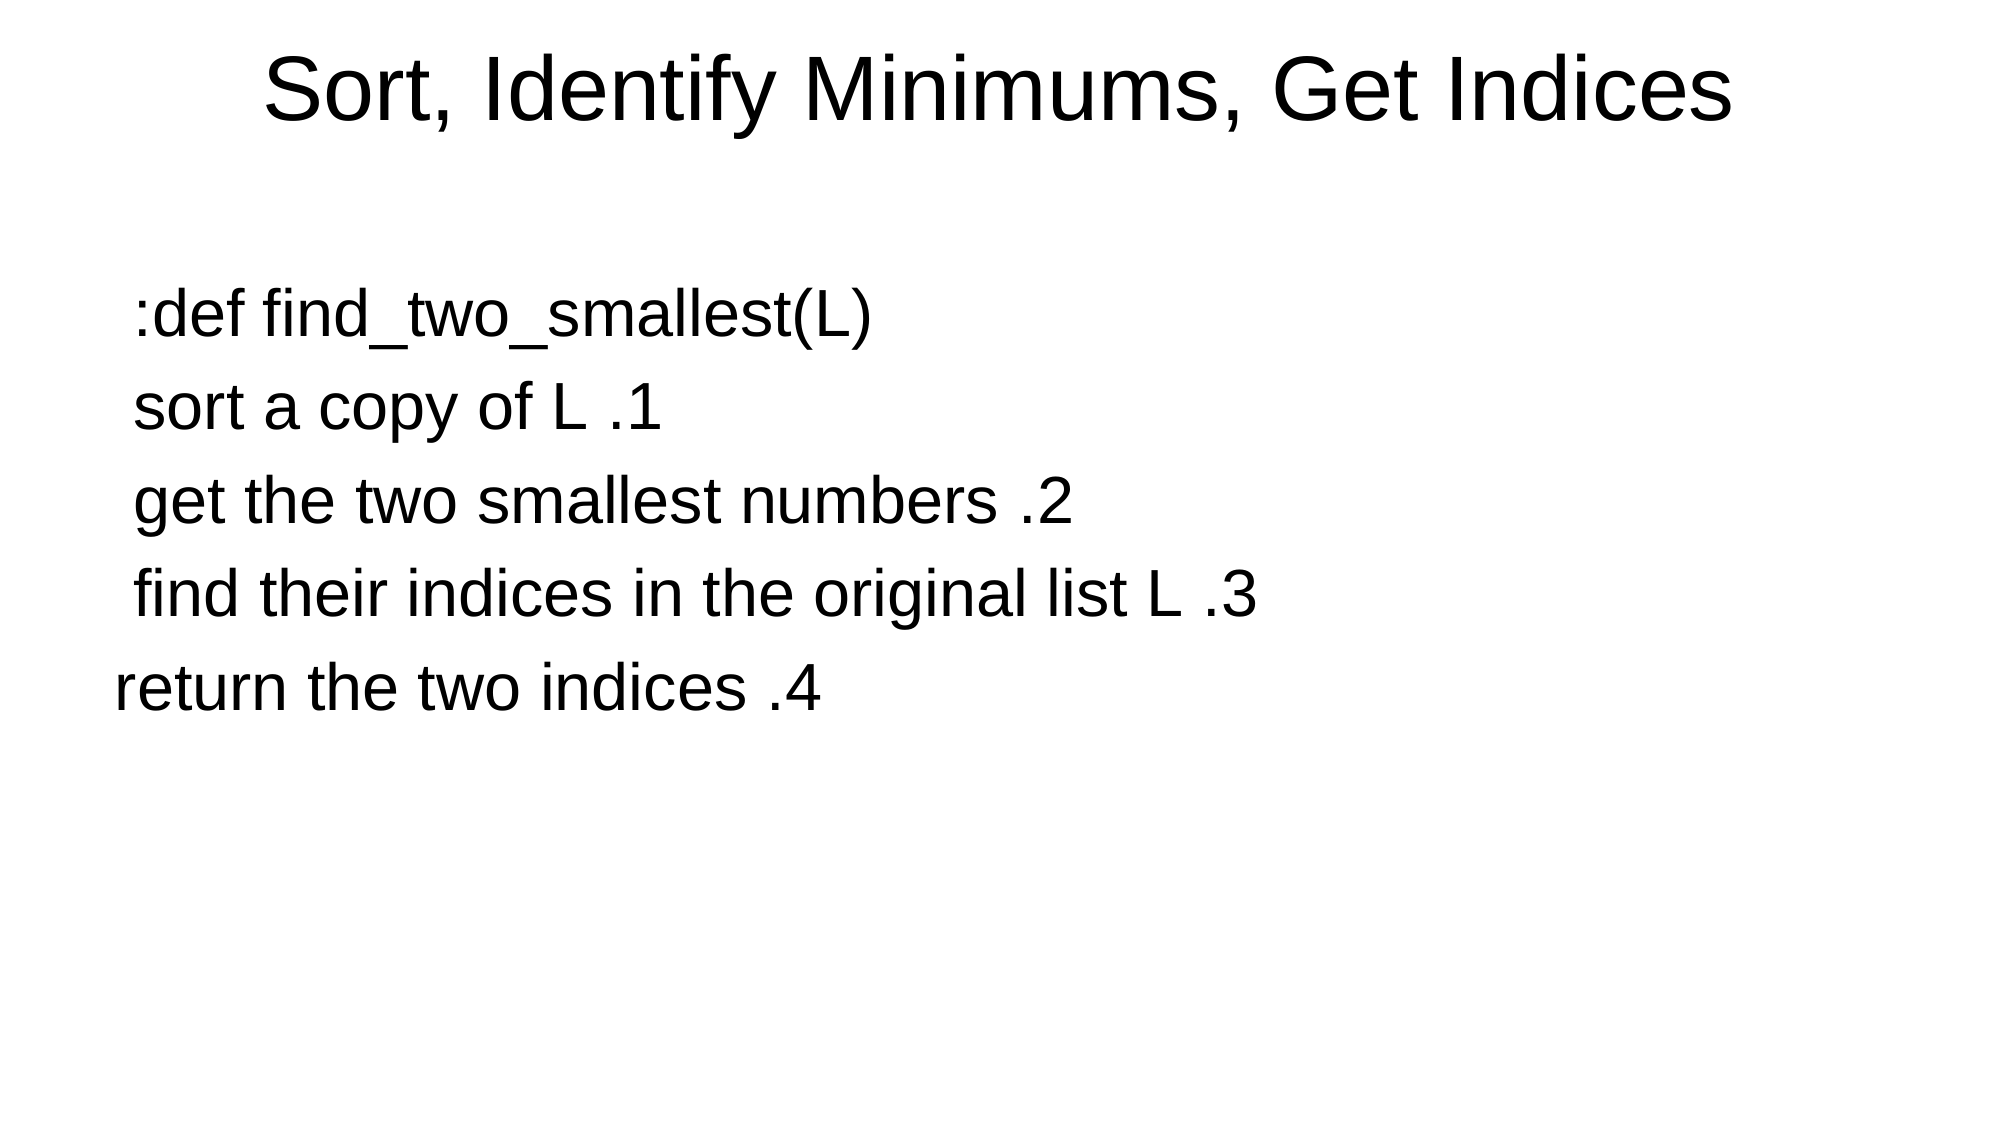

# Sort, Identify Minimums, Get Indices
def find_two_smallest(L):
1. sort a copy of L
2. get the two smallest numbers
3. find their indices in the original list L
4. return the two indices